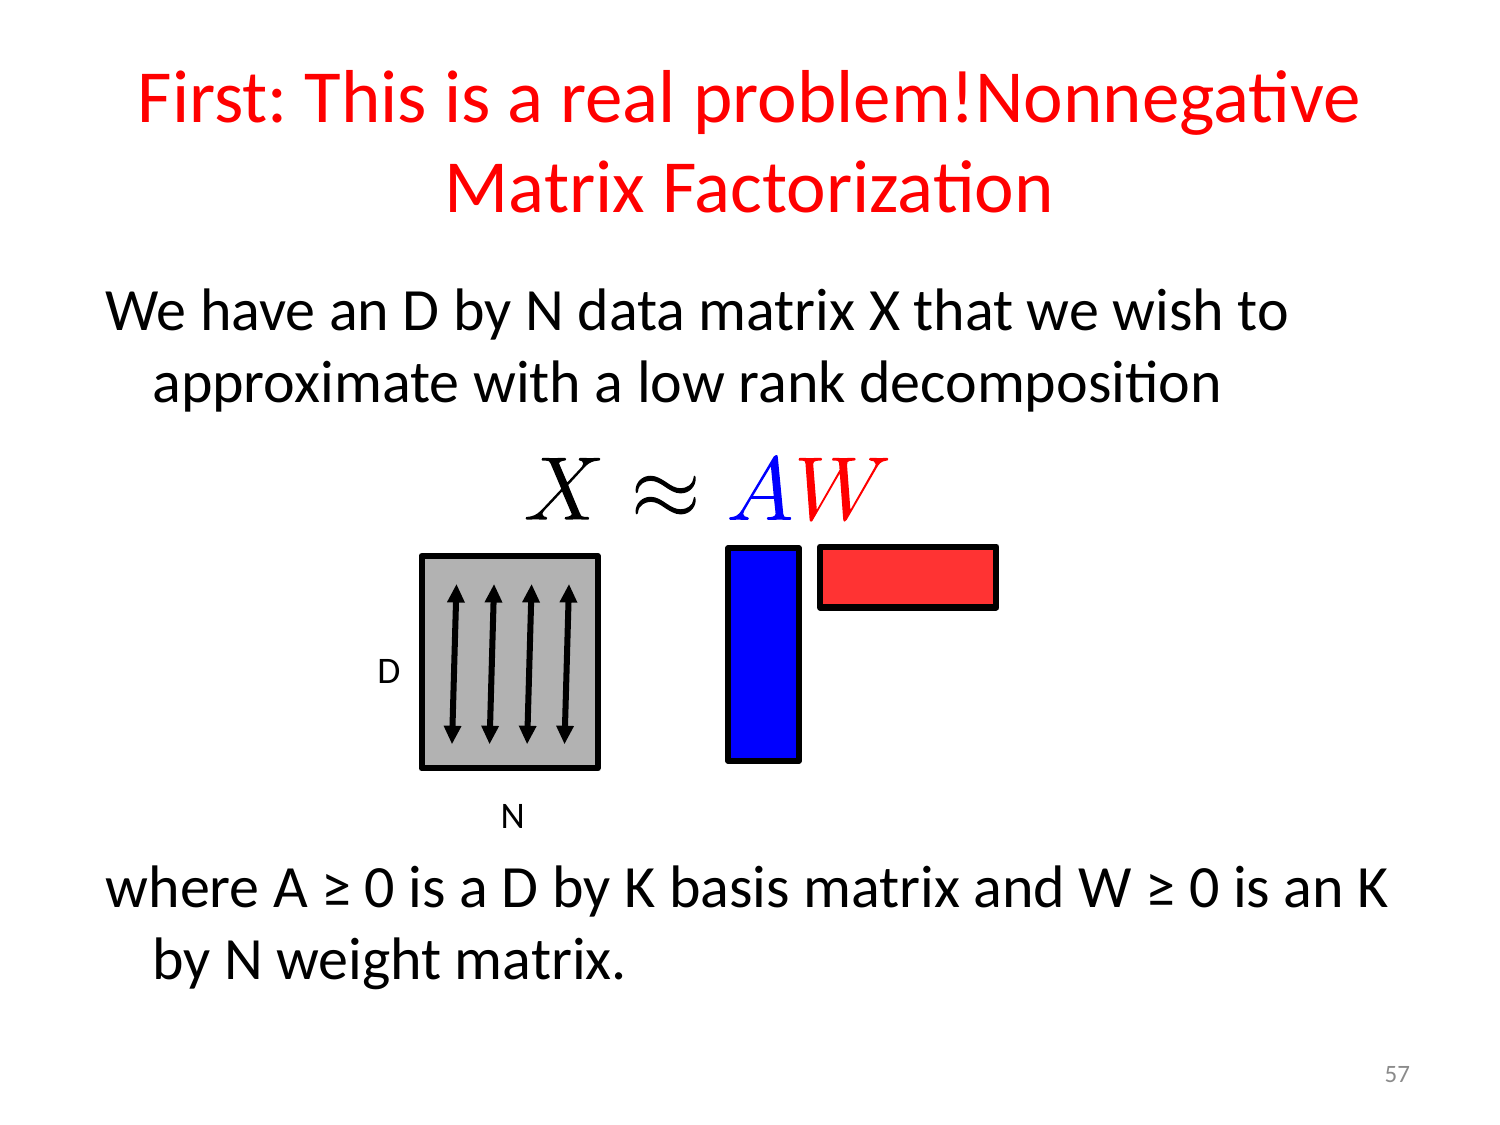

# First: This is a real problem!Nonnegative Matrix Factorization
We have an D by N data matrix X that we wish to approximate with a low rank decomposition

where A ≥ 0 is a D by K basis matrix and W ≥ 0 is an K by N weight matrix.

D
N
57